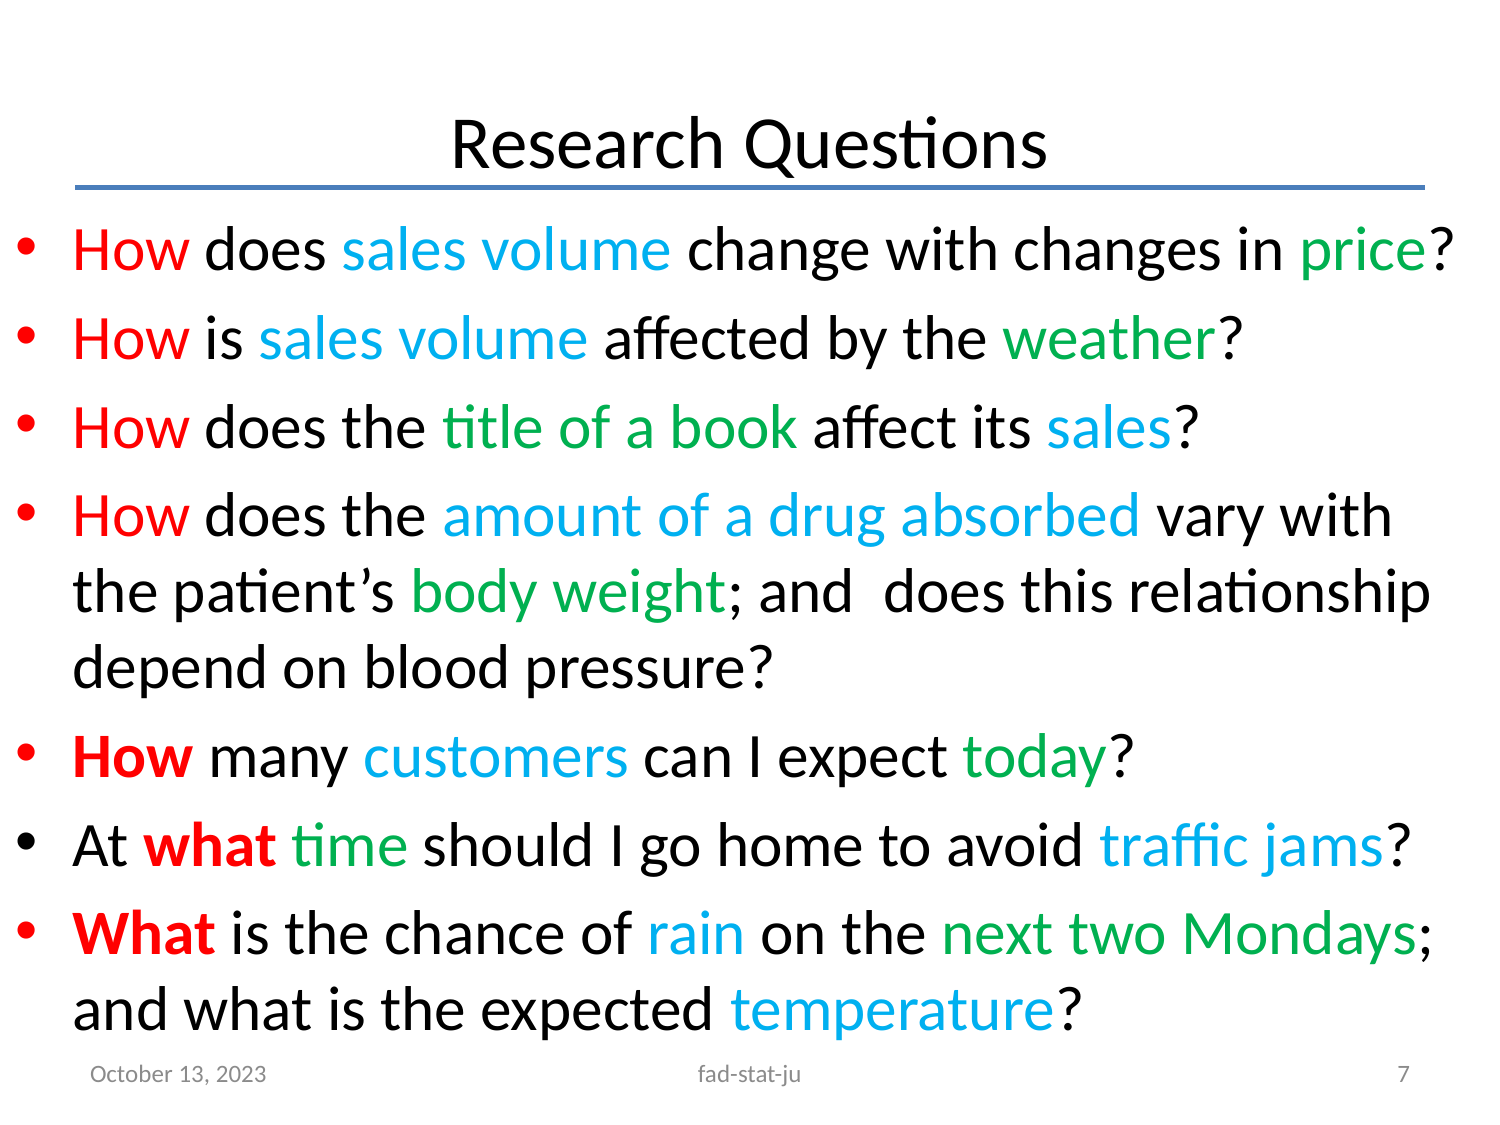

# Research Questions
How does sales volume change with changes in price?
How is sales volume affected by the weather?
How does the title of a book affect its sales?
How does the amount of a drug absorbed vary with the patient’s body weight; and  does this relationship depend on blood pressure?
How many customers can I expect today?
At what time should I go home to avoid traffic jams?
What is the chance of rain on the next two Mondays; and what is the expected temperature?

October 13, 2023
fad-stat-ju
7